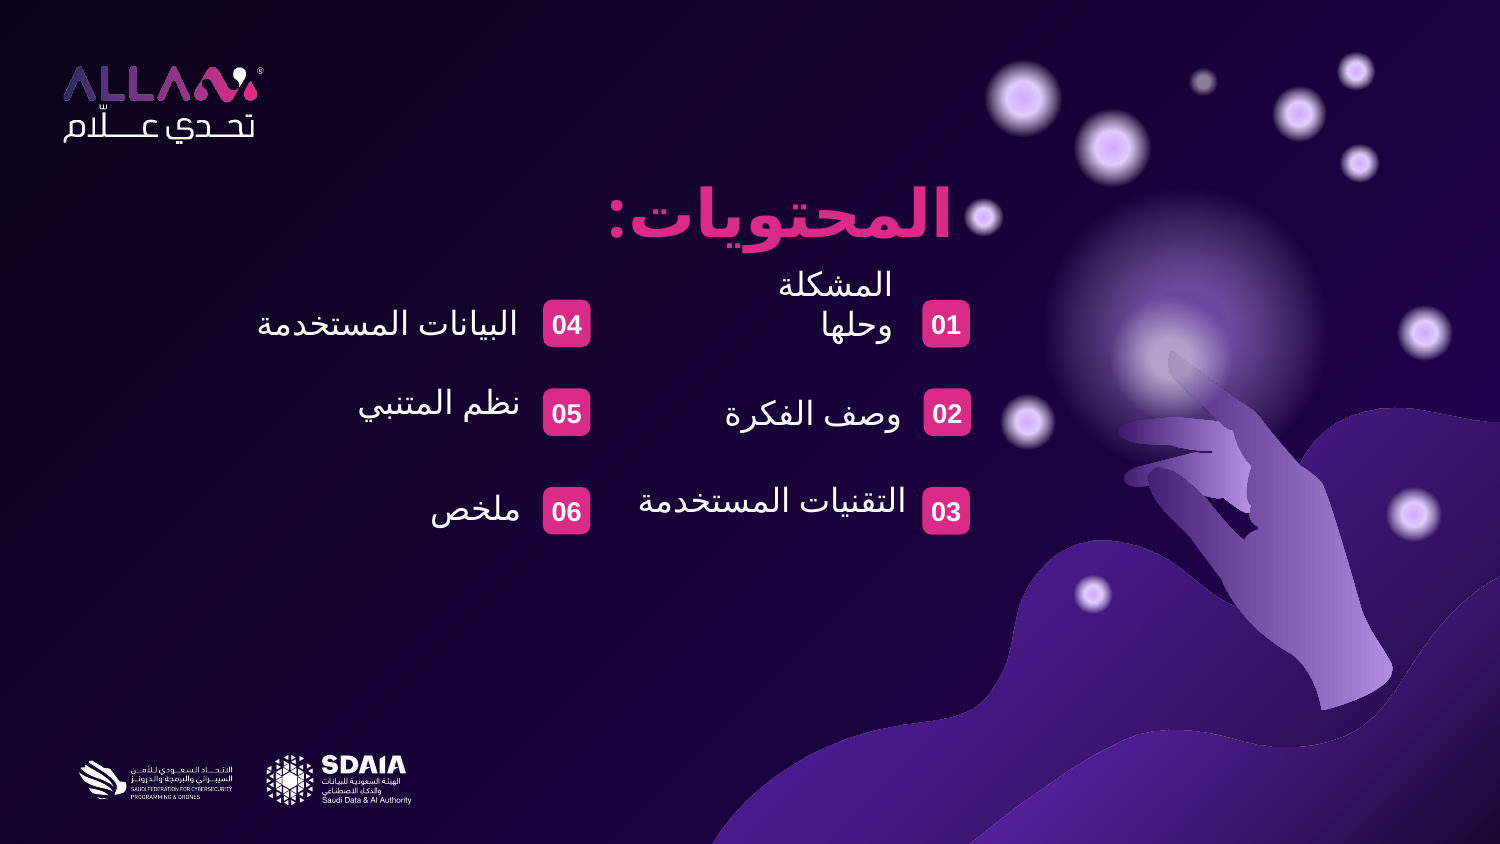

# المحتويات:
04
01
البيانات المستخدمة
المشكلة وحلها
05
02
نظم المتنبي
وصف الفكرة
06
التقنيات المستخدمة
03
ملخص